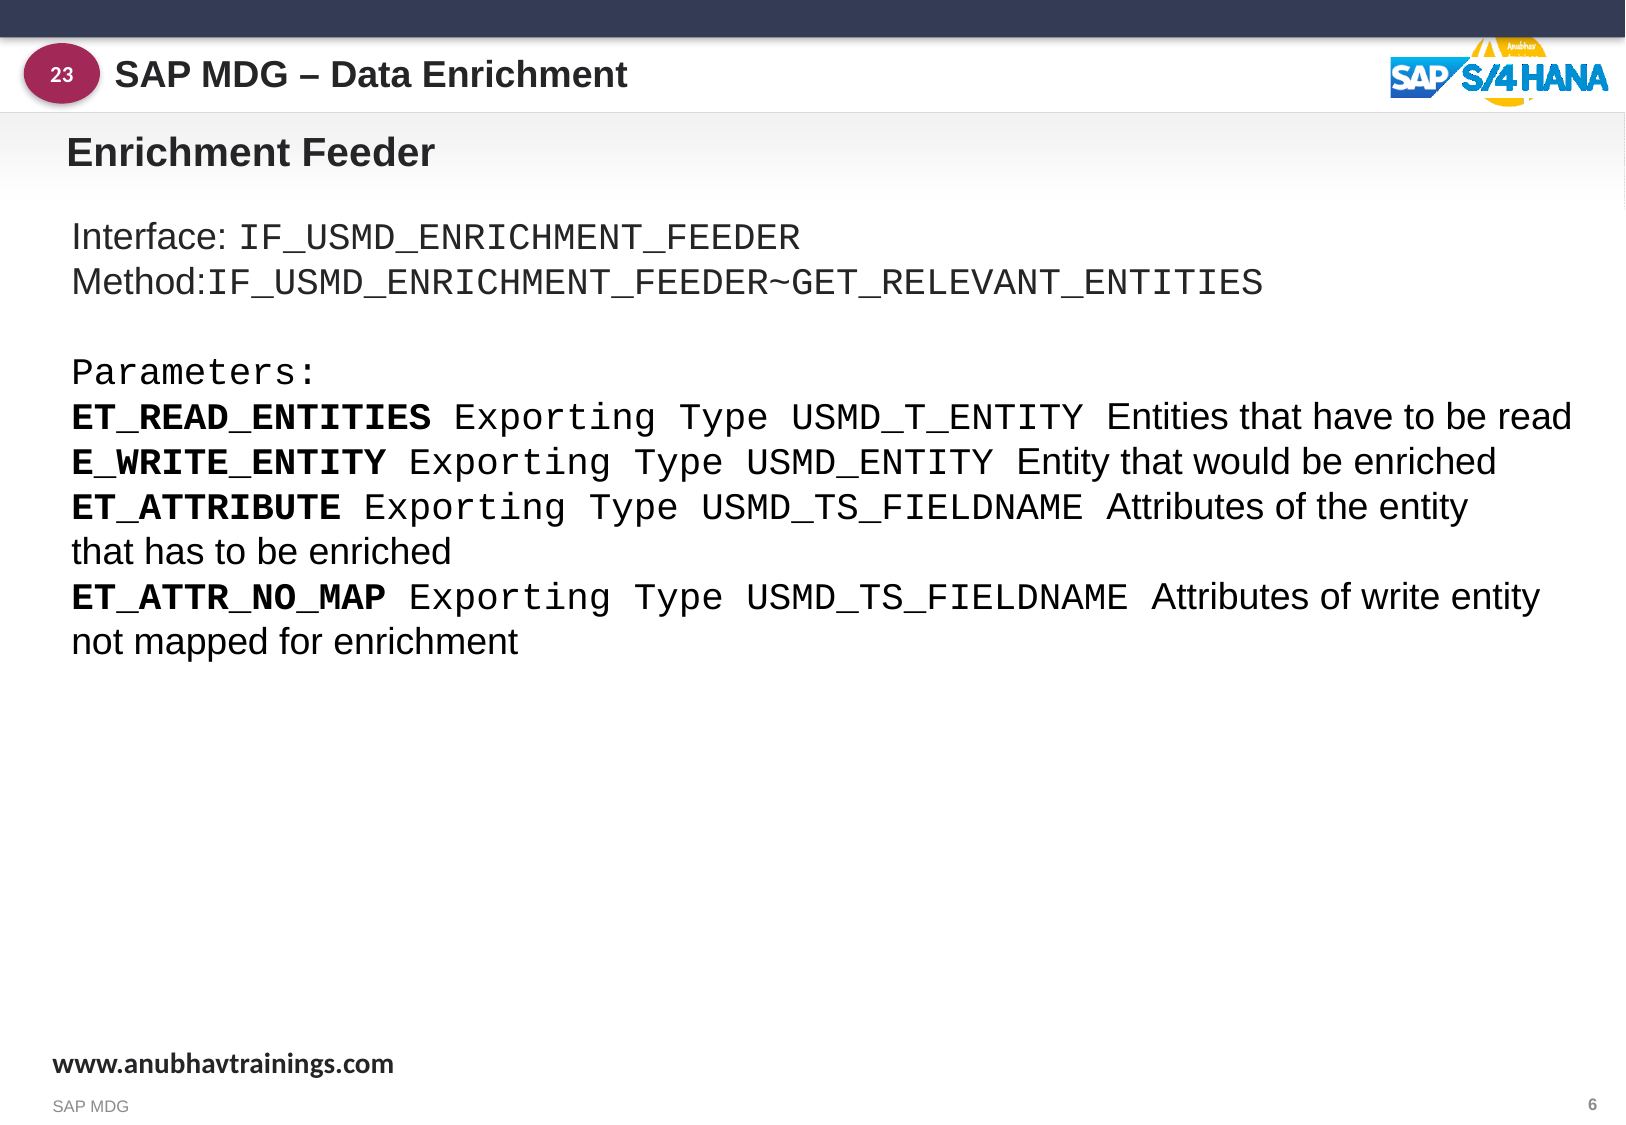

SAP MDG – Data Enrichment
23
# Enrichment Feeder
Interface: IF_USMD_ENRICHMENT_FEEDER
Method:IF_USMD_ENRICHMENT_FEEDER~GET_RELEVANT_ENTITIES

Parameters:
ET_READ_ENTITIES Exporting Type USMD_T_ENTITY Entities that have to be read
E_WRITE_ENTITY Exporting Type USMD_ENTITY Entity that would be enriched
ET_ATTRIBUTE Exporting Type USMD_TS_FIELDNAME Attributes of the entity
that has to be enriched
ET_ATTR_NO_MAP Exporting Type USMD_TS_FIELDNAME Attributes of write entity
not mapped for enrichment